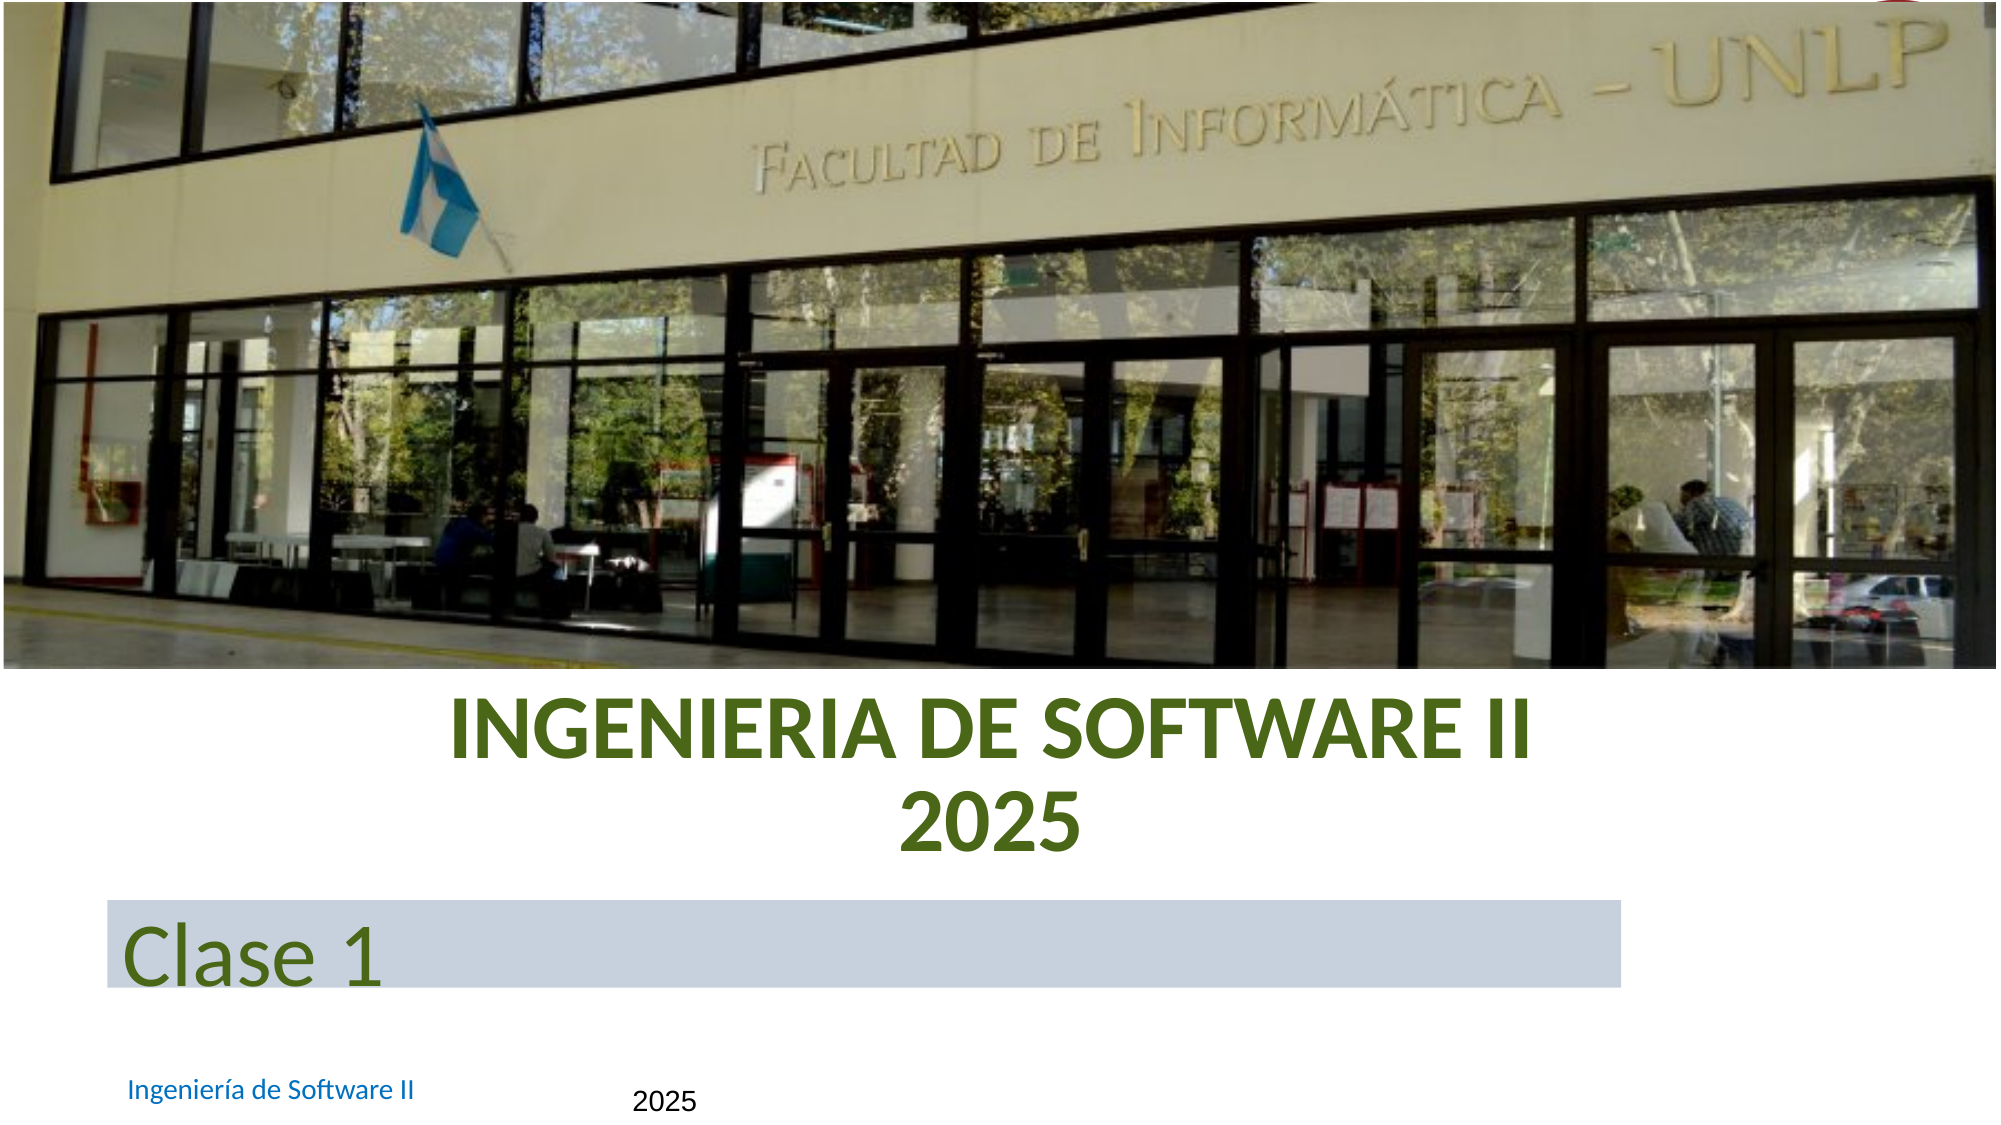

# INGENIERIA DE SOFTWARE II 2025
Clase 1
Ingeniería de Software II